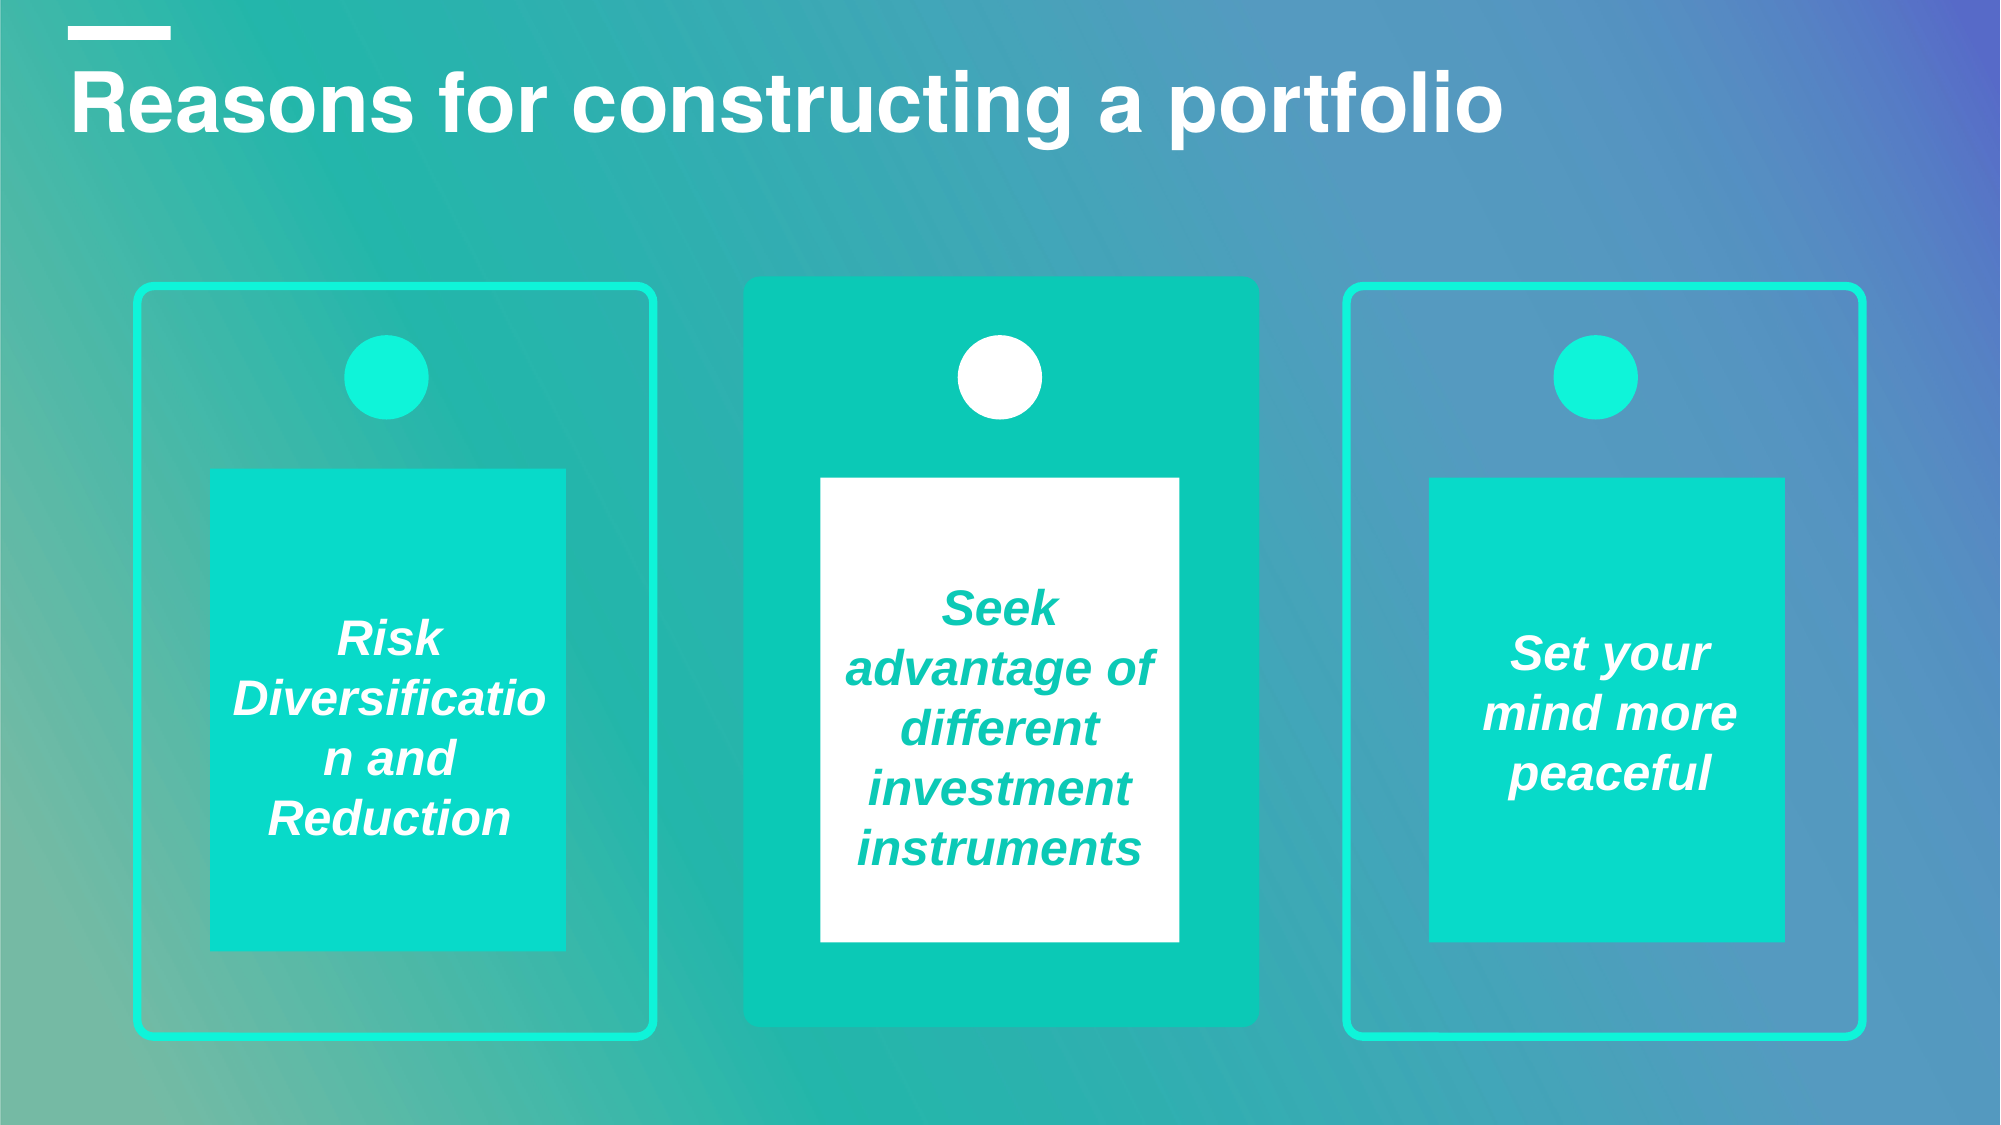

# Reasons for constructing a portfolio

Seek advantage of different investment instruments
Risk Diversification and Reduction
Set your mind more peaceful